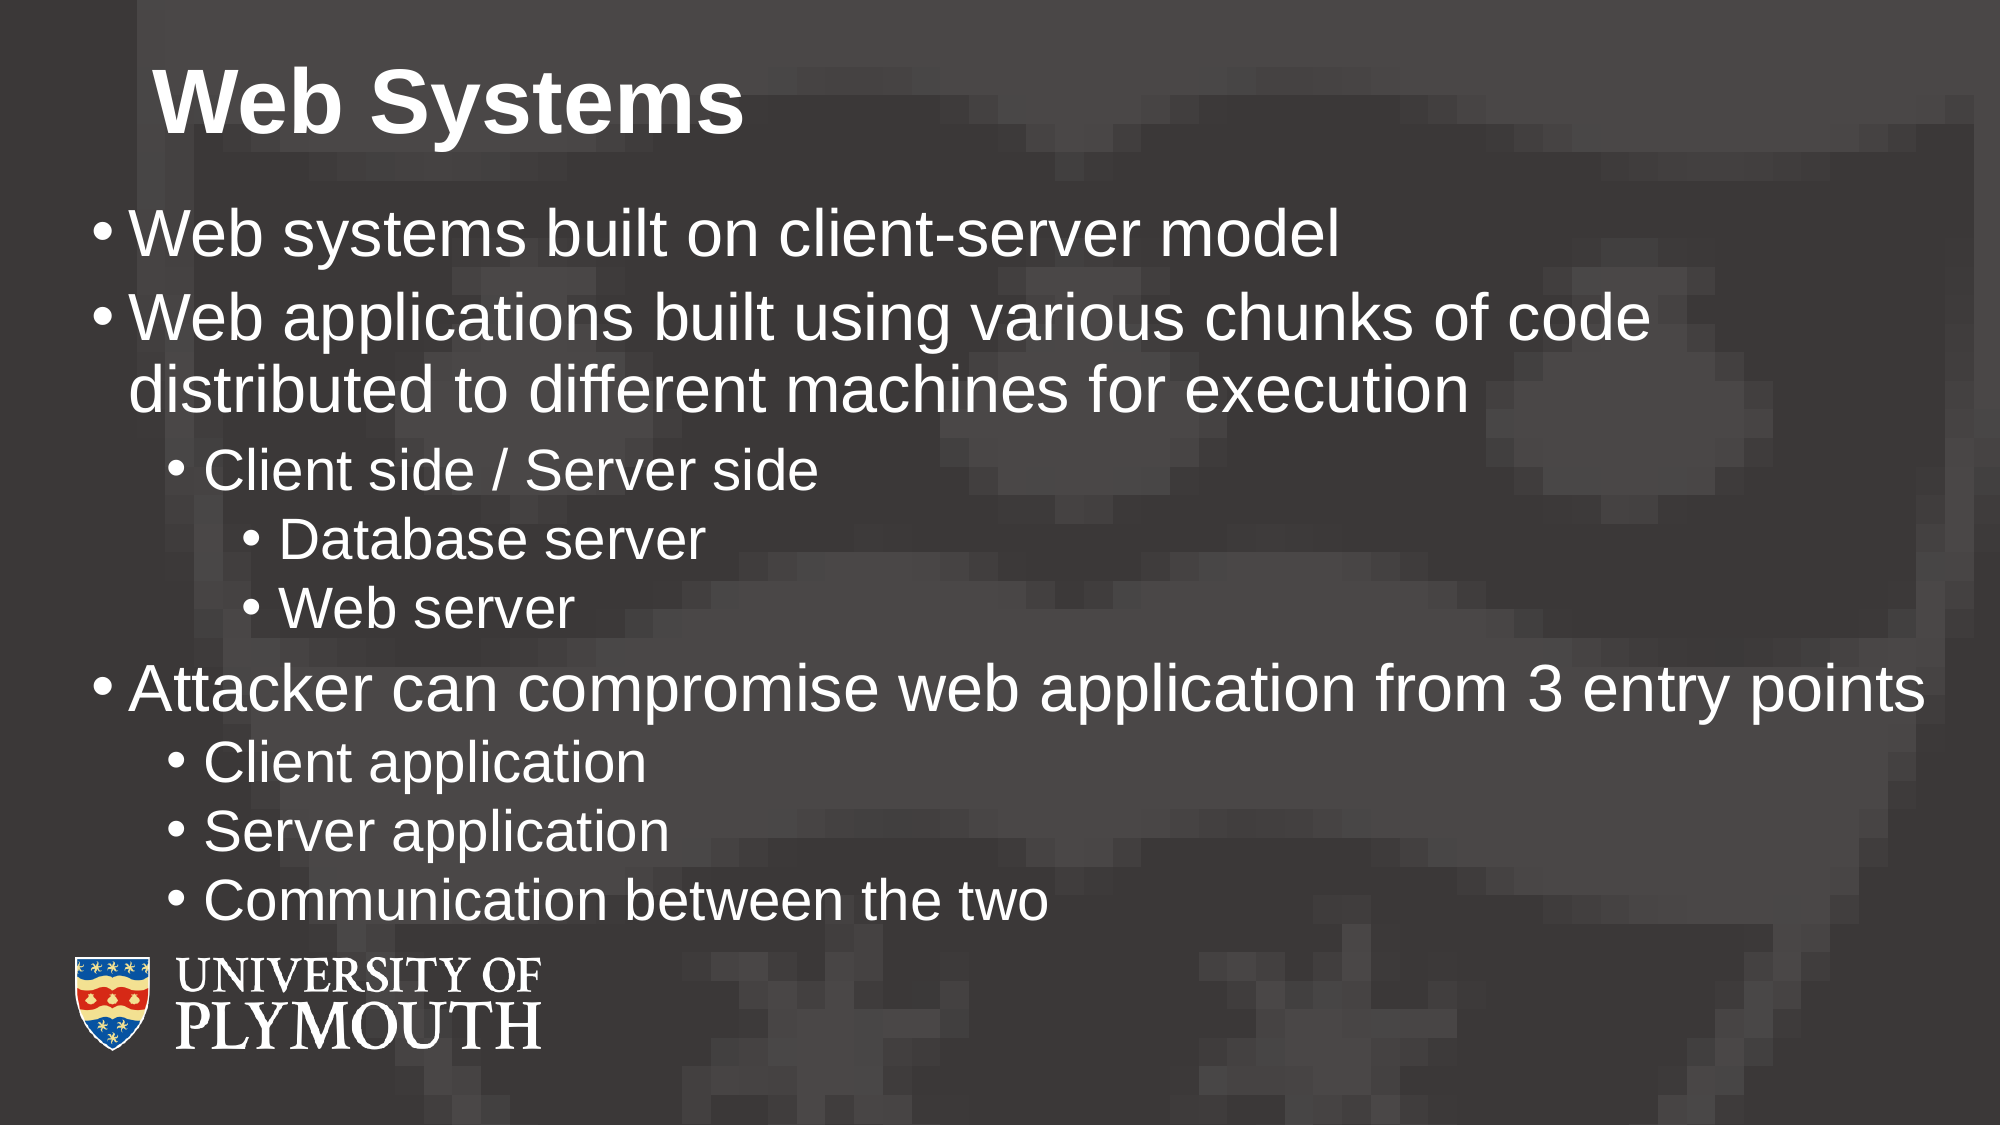

# Web Systems
Web systems built on client-server model
Web applications built using various chunks of code distributed to different machines for execution
Client side / Server side
Database server
Web server
Attacker can compromise web application from 3 entry points
Client application
Server application
Communication between the two